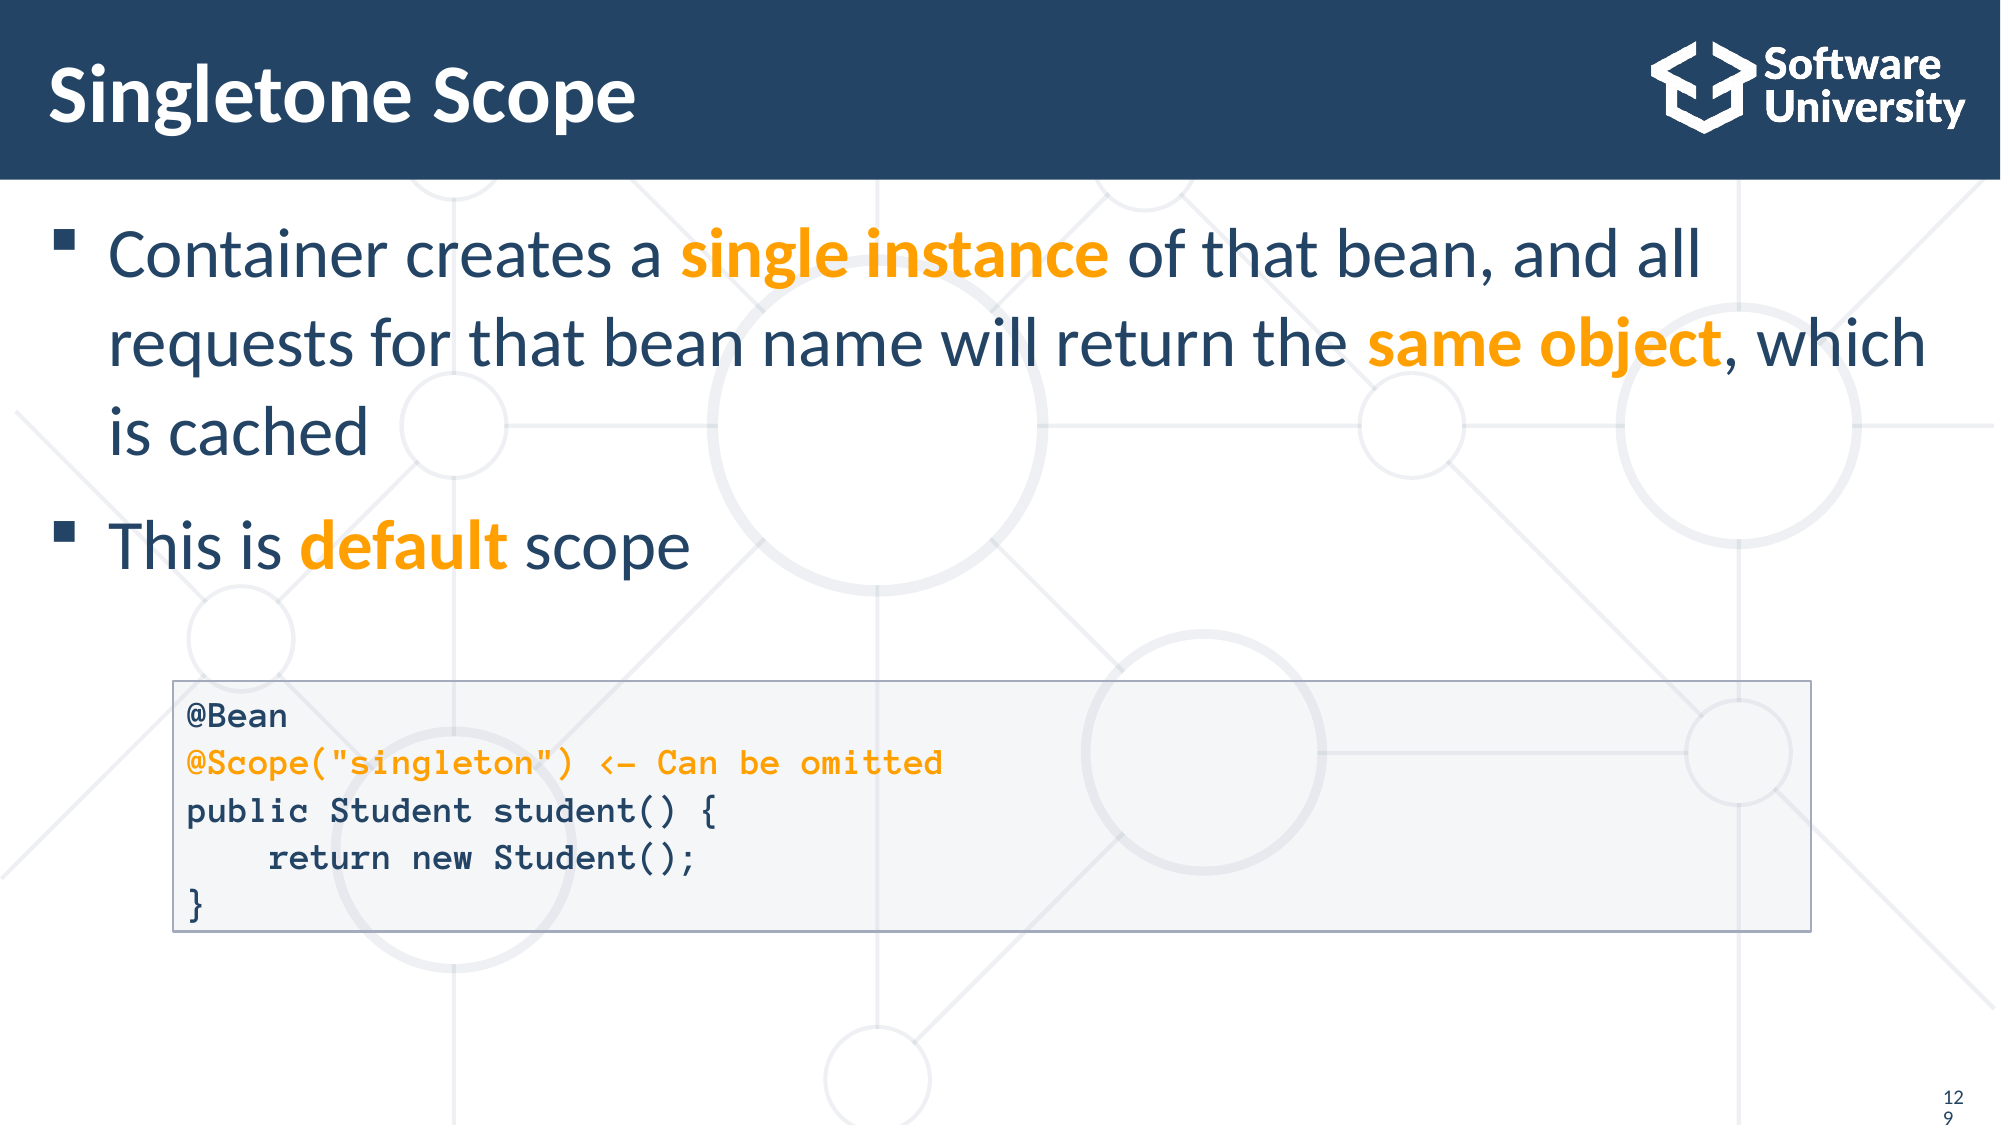

# Singletone Scope
Container creates a single instance of that bean, and all requests for that bean name will return the same object, which is cached
This is default scope
@Bean
@Scope("singleton") <- Can be omitted
public Student student() {
    return new Student();
}
129